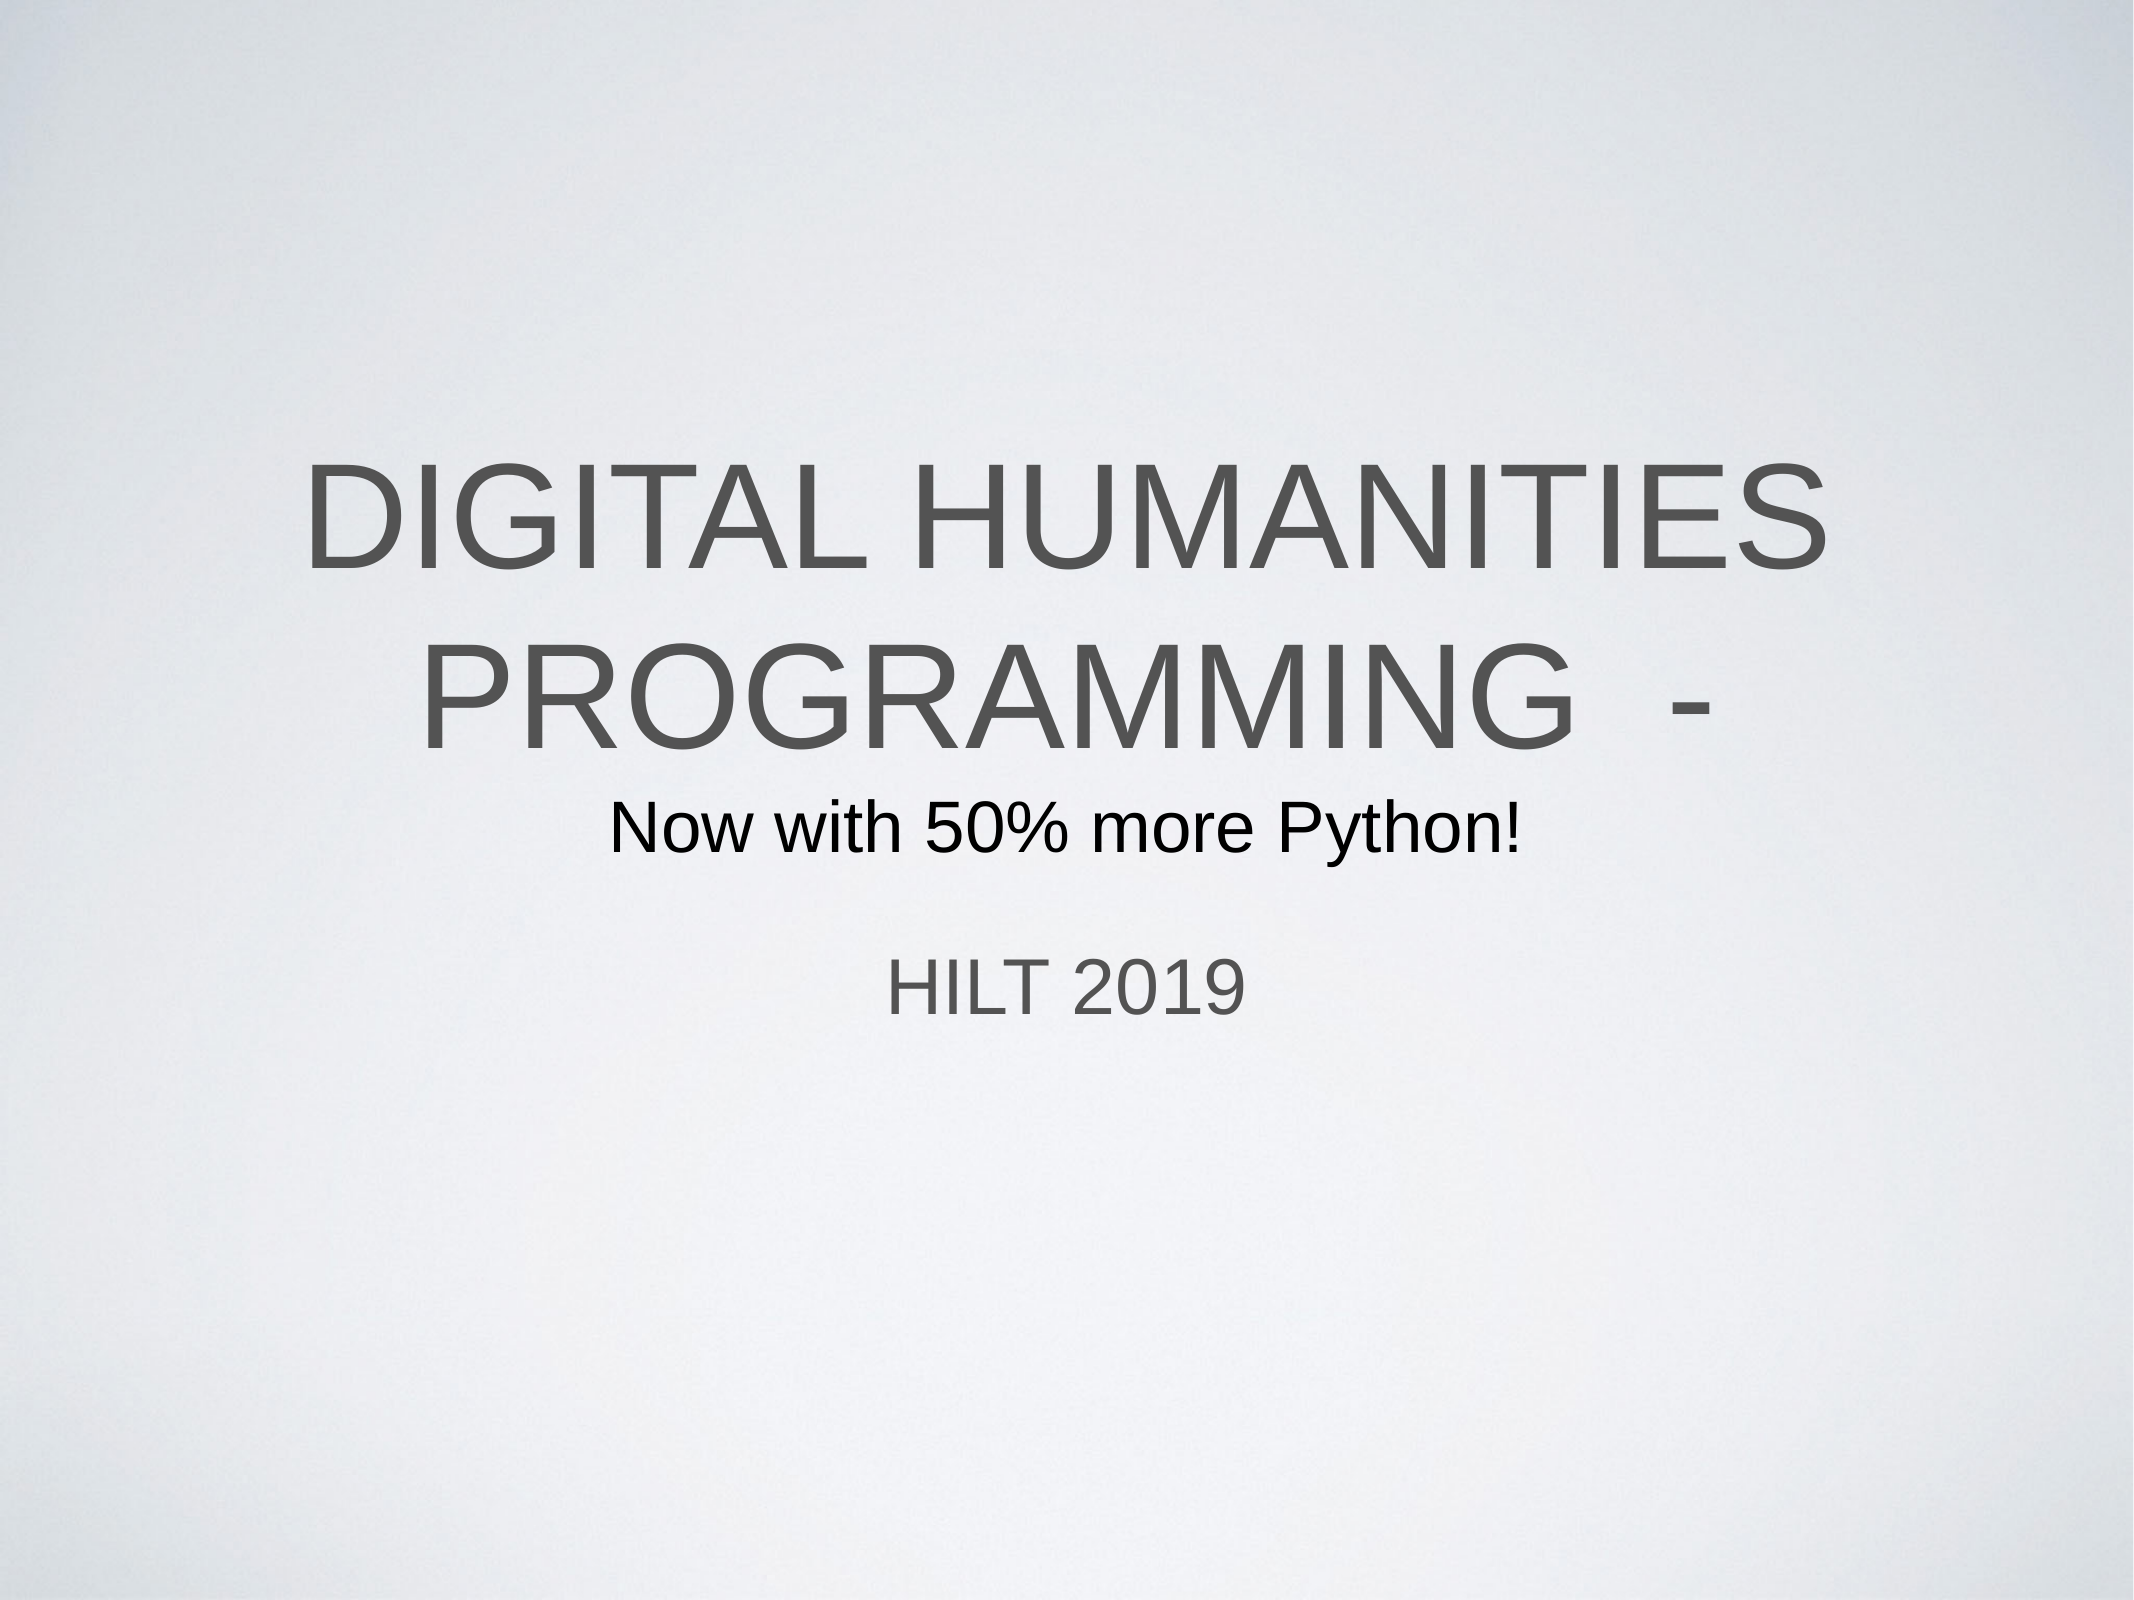

# Digital humanities programming  - Now with 50% more Python!
HILT 2019